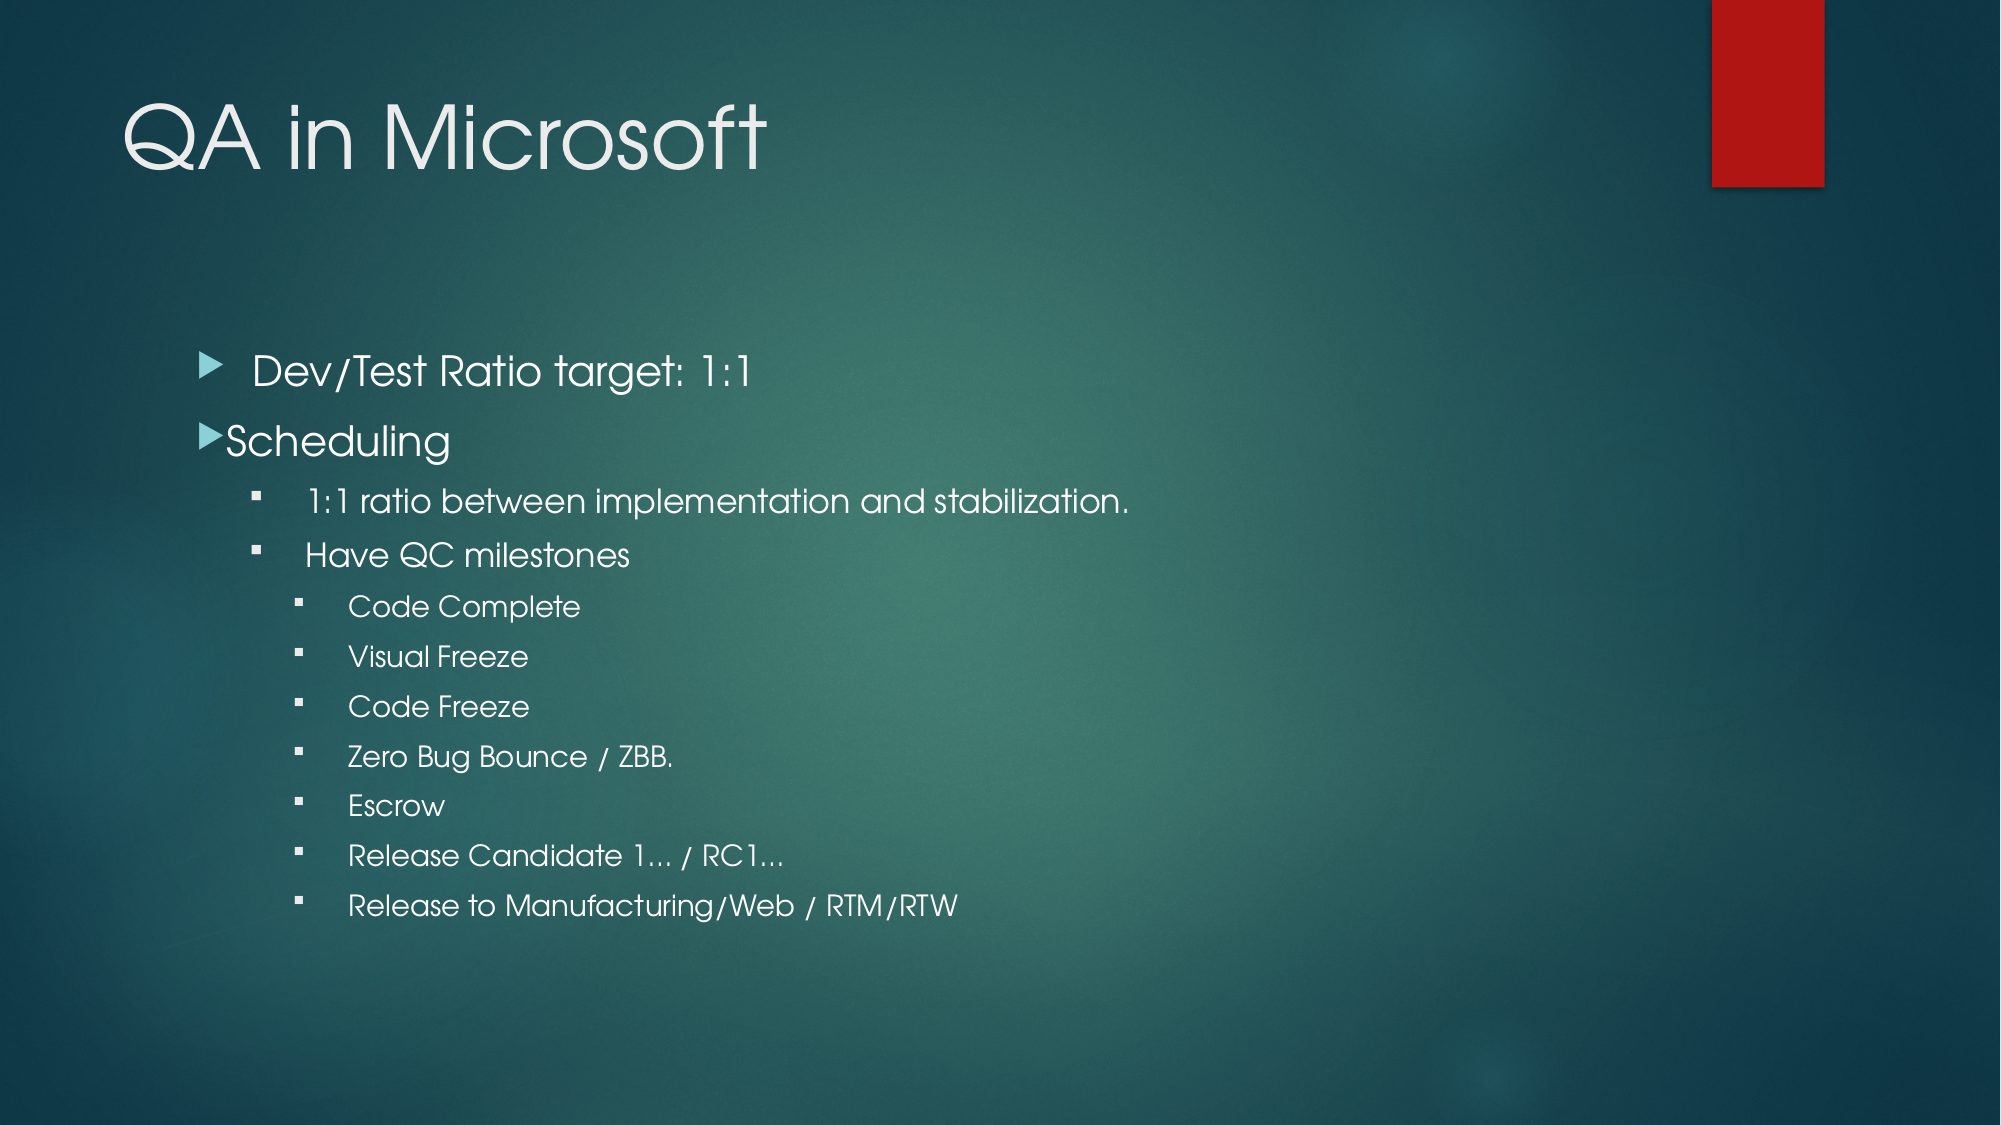

# QA in Microsoft
Dev/Test Ratio target: 1:1
Scheduling
1:1 ratio between implementation and stabilization.
Have QC milestones
Code Complete
Visual Freeze
Code Freeze
Zero Bug Bounce / ZBB.
Escrow
Release Candidate 1… / RC1…
Release to Manufacturing/Web / RTM/RTW